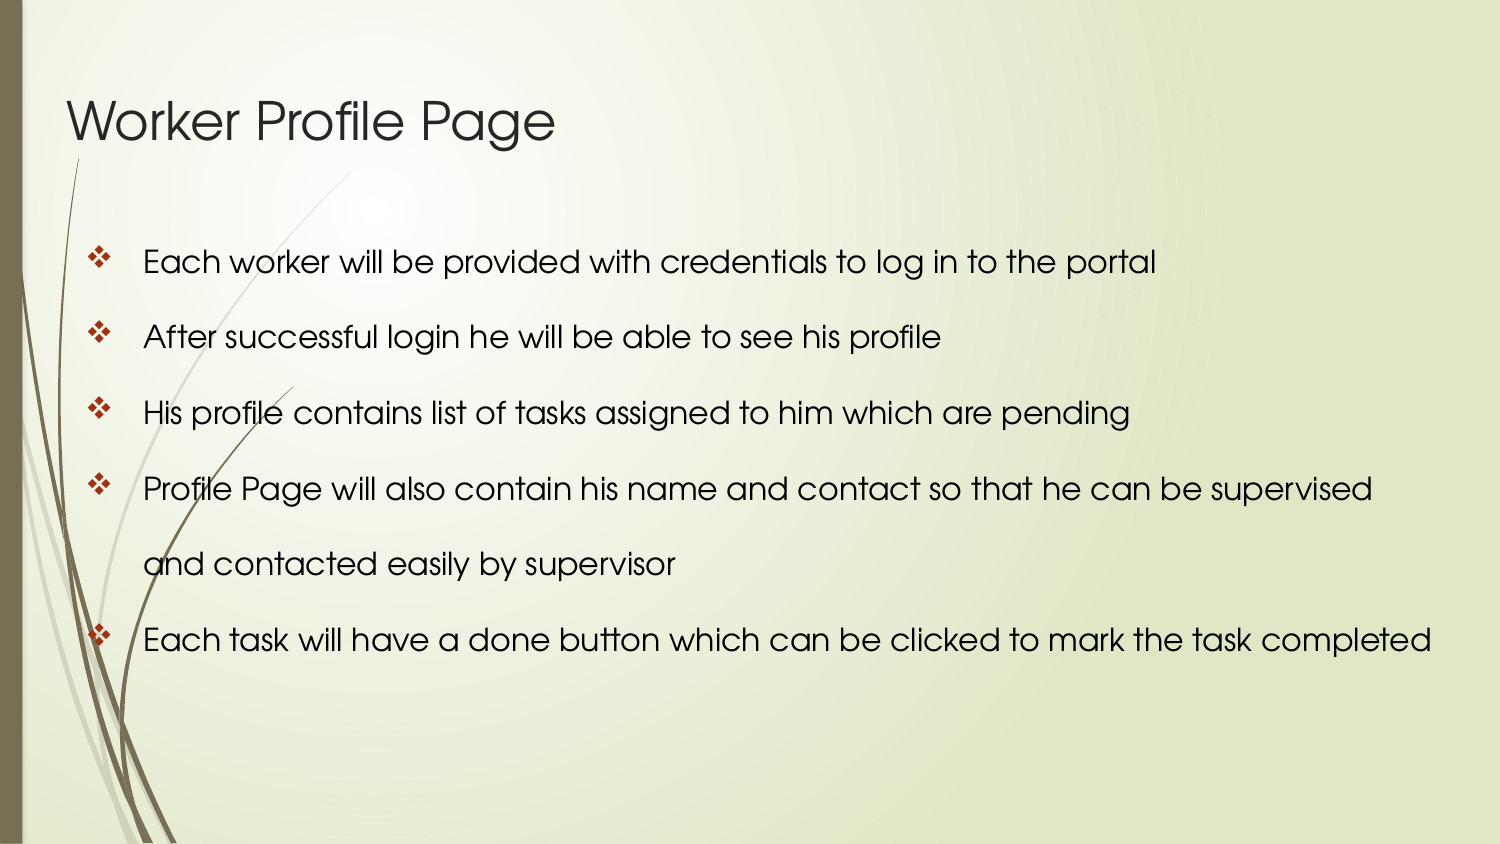

# Worker Profile Page
Each worker will be provided with credentials to log in to the portal
After successful login he will be able to see his profile
His profile contains list of tasks assigned to him which are pending
Profile Page will also contain his name and contact so that he can be supervised and contacted easily by supervisor
Each task will have a done button which can be clicked to mark the task completed